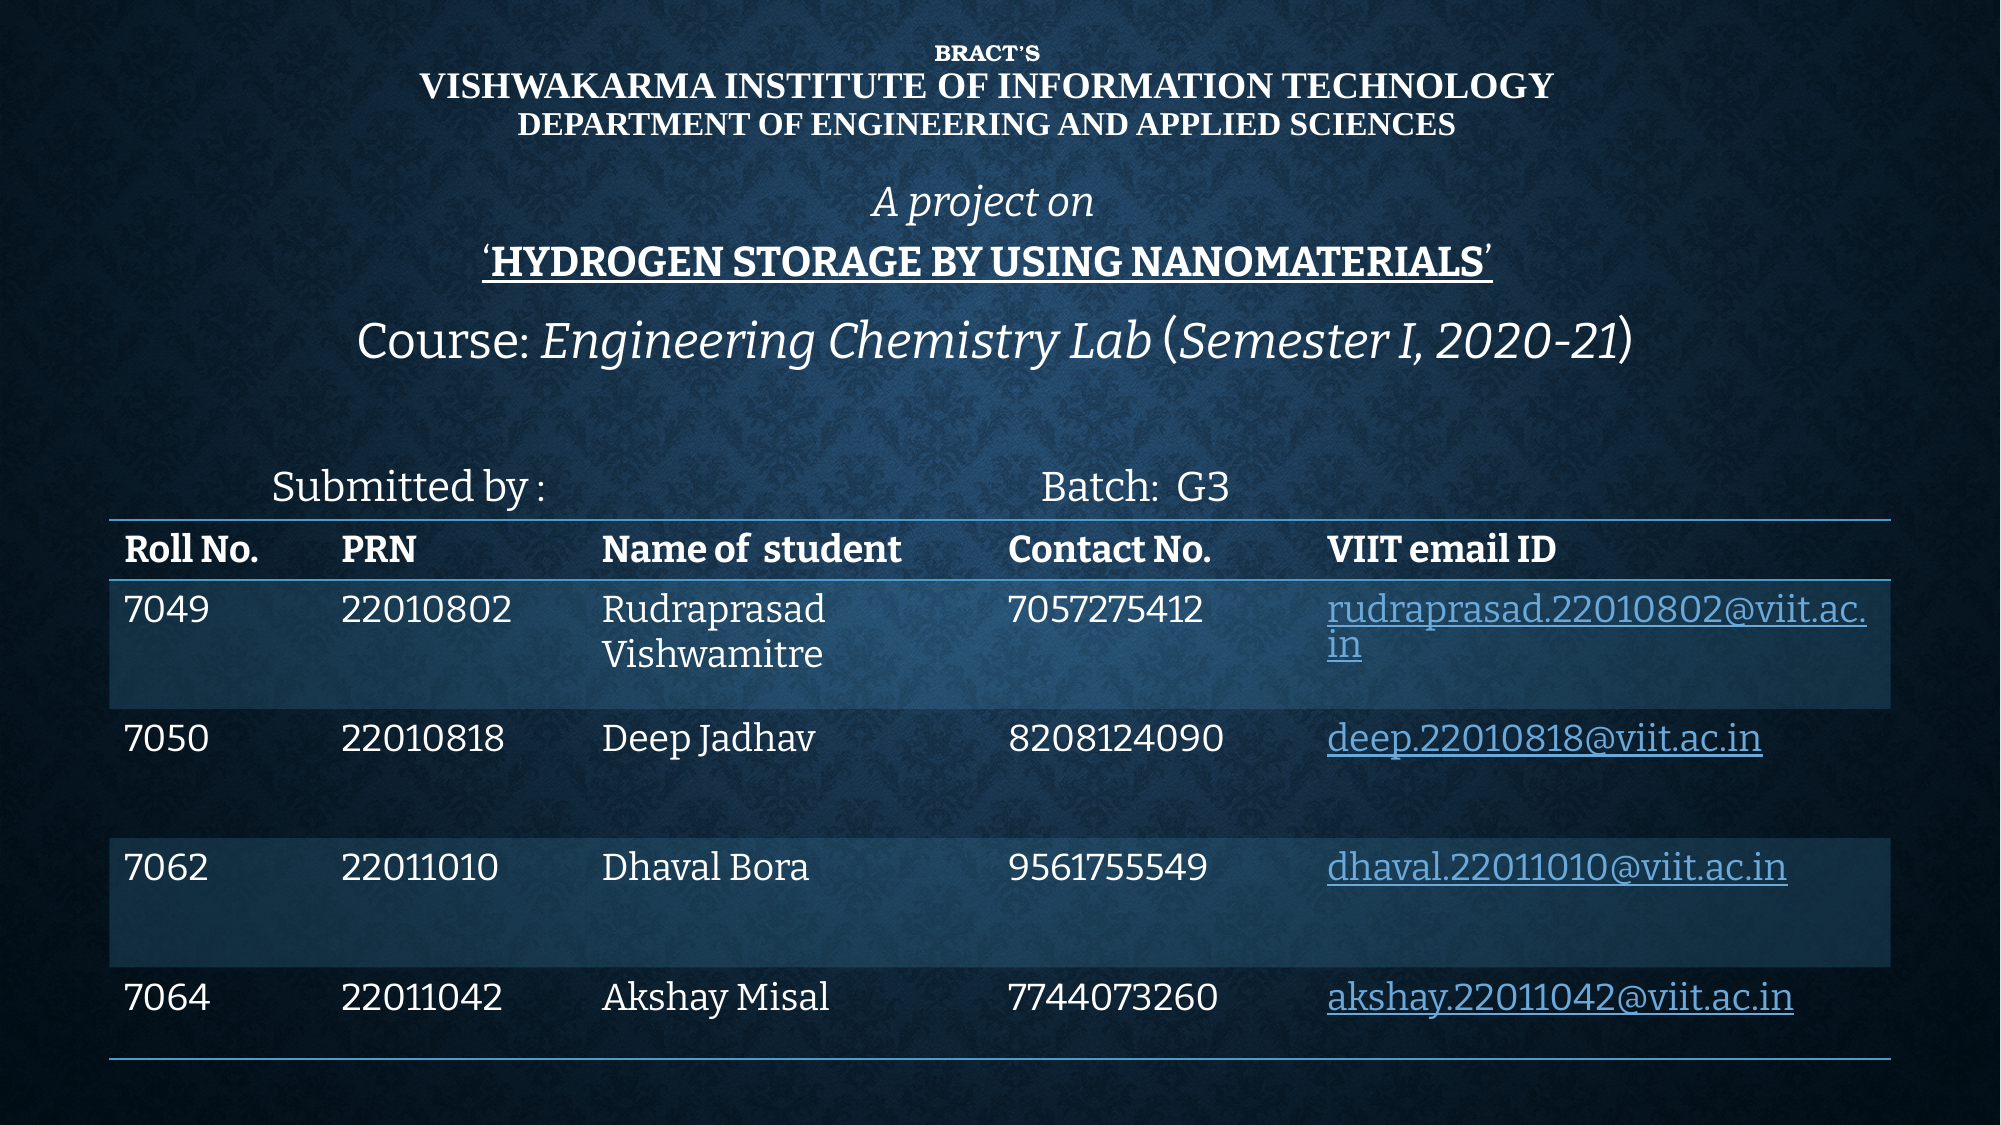

# BRACT’s Vishwakarma Institute of Information Technology Department of Engineering and Applied Sciences
A project on
‘HYDROGEN STORAGE BY USING NANOMATERIALS’
Course: Engineering Chemistry Lab (Semester I, 2020-21)

Submitted by :                                                            Batch:  G3

| Roll No. | PRN | Name of student | Contact No. | VIIT email ID |
| --- | --- | --- | --- | --- |
| 7049 | 22010802 | Rudraprasad Vishwamitre | 7057275412 | rudraprasad.22010802@viit.ac.in |
| 7050 | 22010818 | Deep Jadhav | 8208124090 | deep.22010818@viit.ac.in |
| 7062 | 22011010 | Dhaval Bora | 9561755549 | dhaval.22011010@viit.ac.in |
| 7064 | 22011042 | Akshay Misal | 7744073260 | akshay.22011042@viit.ac.in |